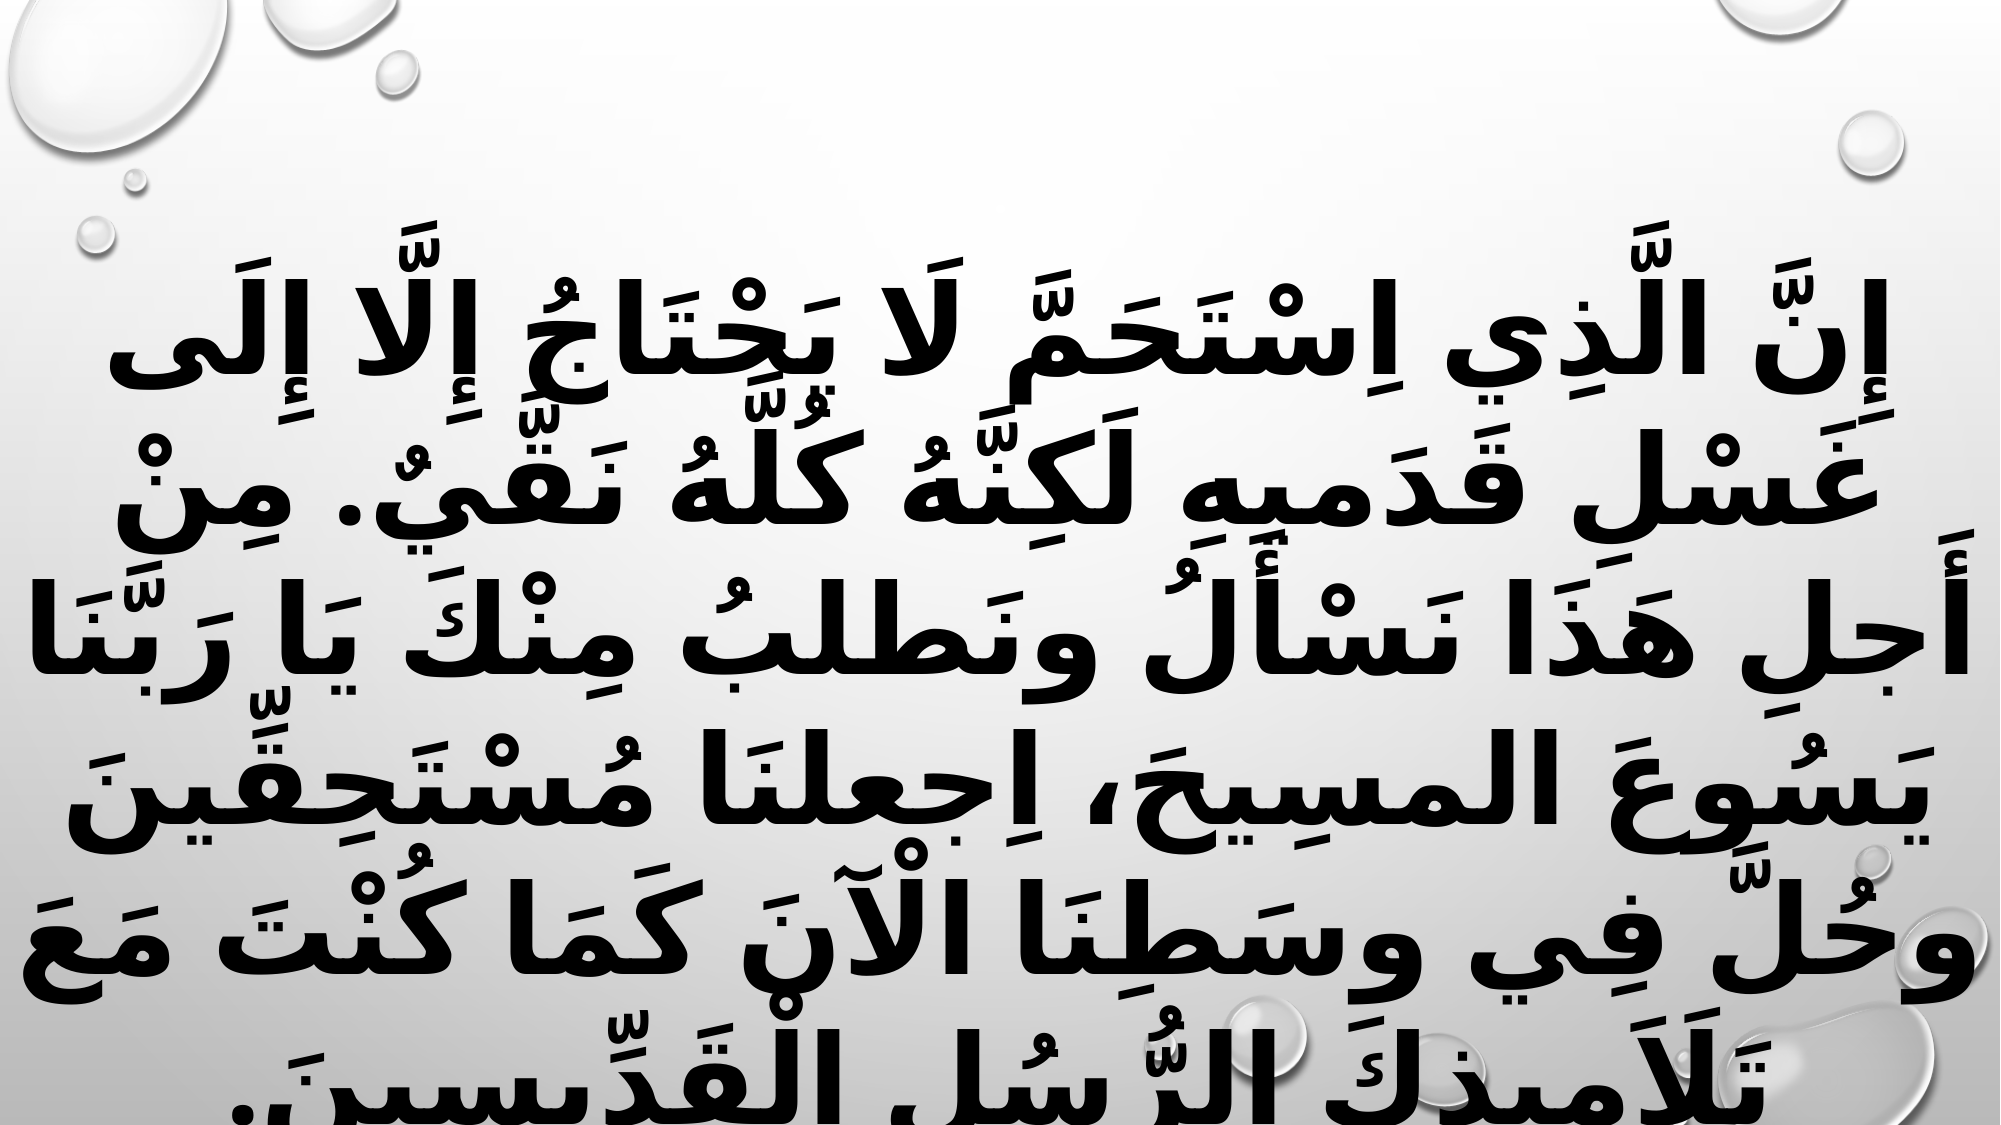

إِنَّ الَّذِي اِسْتَحَمَّ لَا يَحْتَاجُ إِلَّا إِلَى غَسْلِ قَدَميهِ لَكِنَّهُ كُلَّهُ نَقَّيٌ. مِنْ أَجلِ هَذَا نَسْأَلُ ونَطلبُ مِنْكَ يَا رَبَّنَا يَسُوعَ المسِيحَ، اِجعلنَا مُسْتَحِقِّينَ وحُلَّ فِي وسَطِنَا الْآنَ كَمَا كُنْتَ مَعَ تَلَاَمِيذِكَ الرُّسُلِ الْقَدِّيسِينَ.